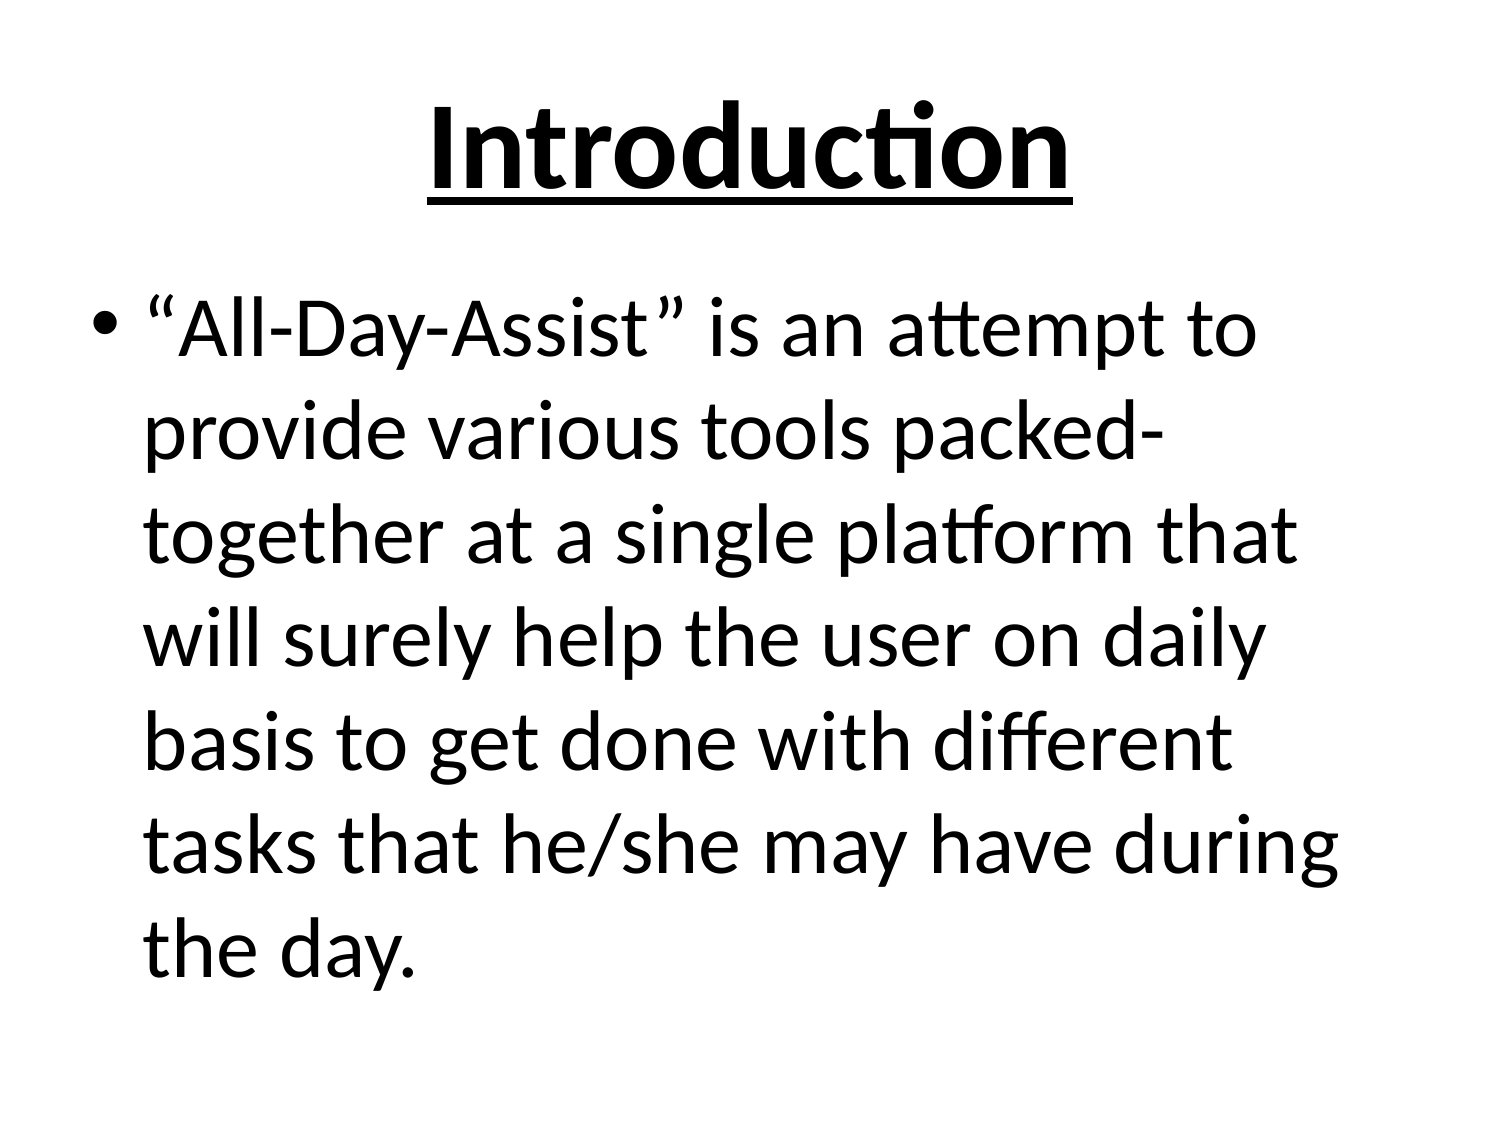

# Introduction
“All-Day-Assist” is an attempt to provide various tools packed-together at a single platform that will surely help the user on daily basis to get done with different tasks that he/she may have during the day.